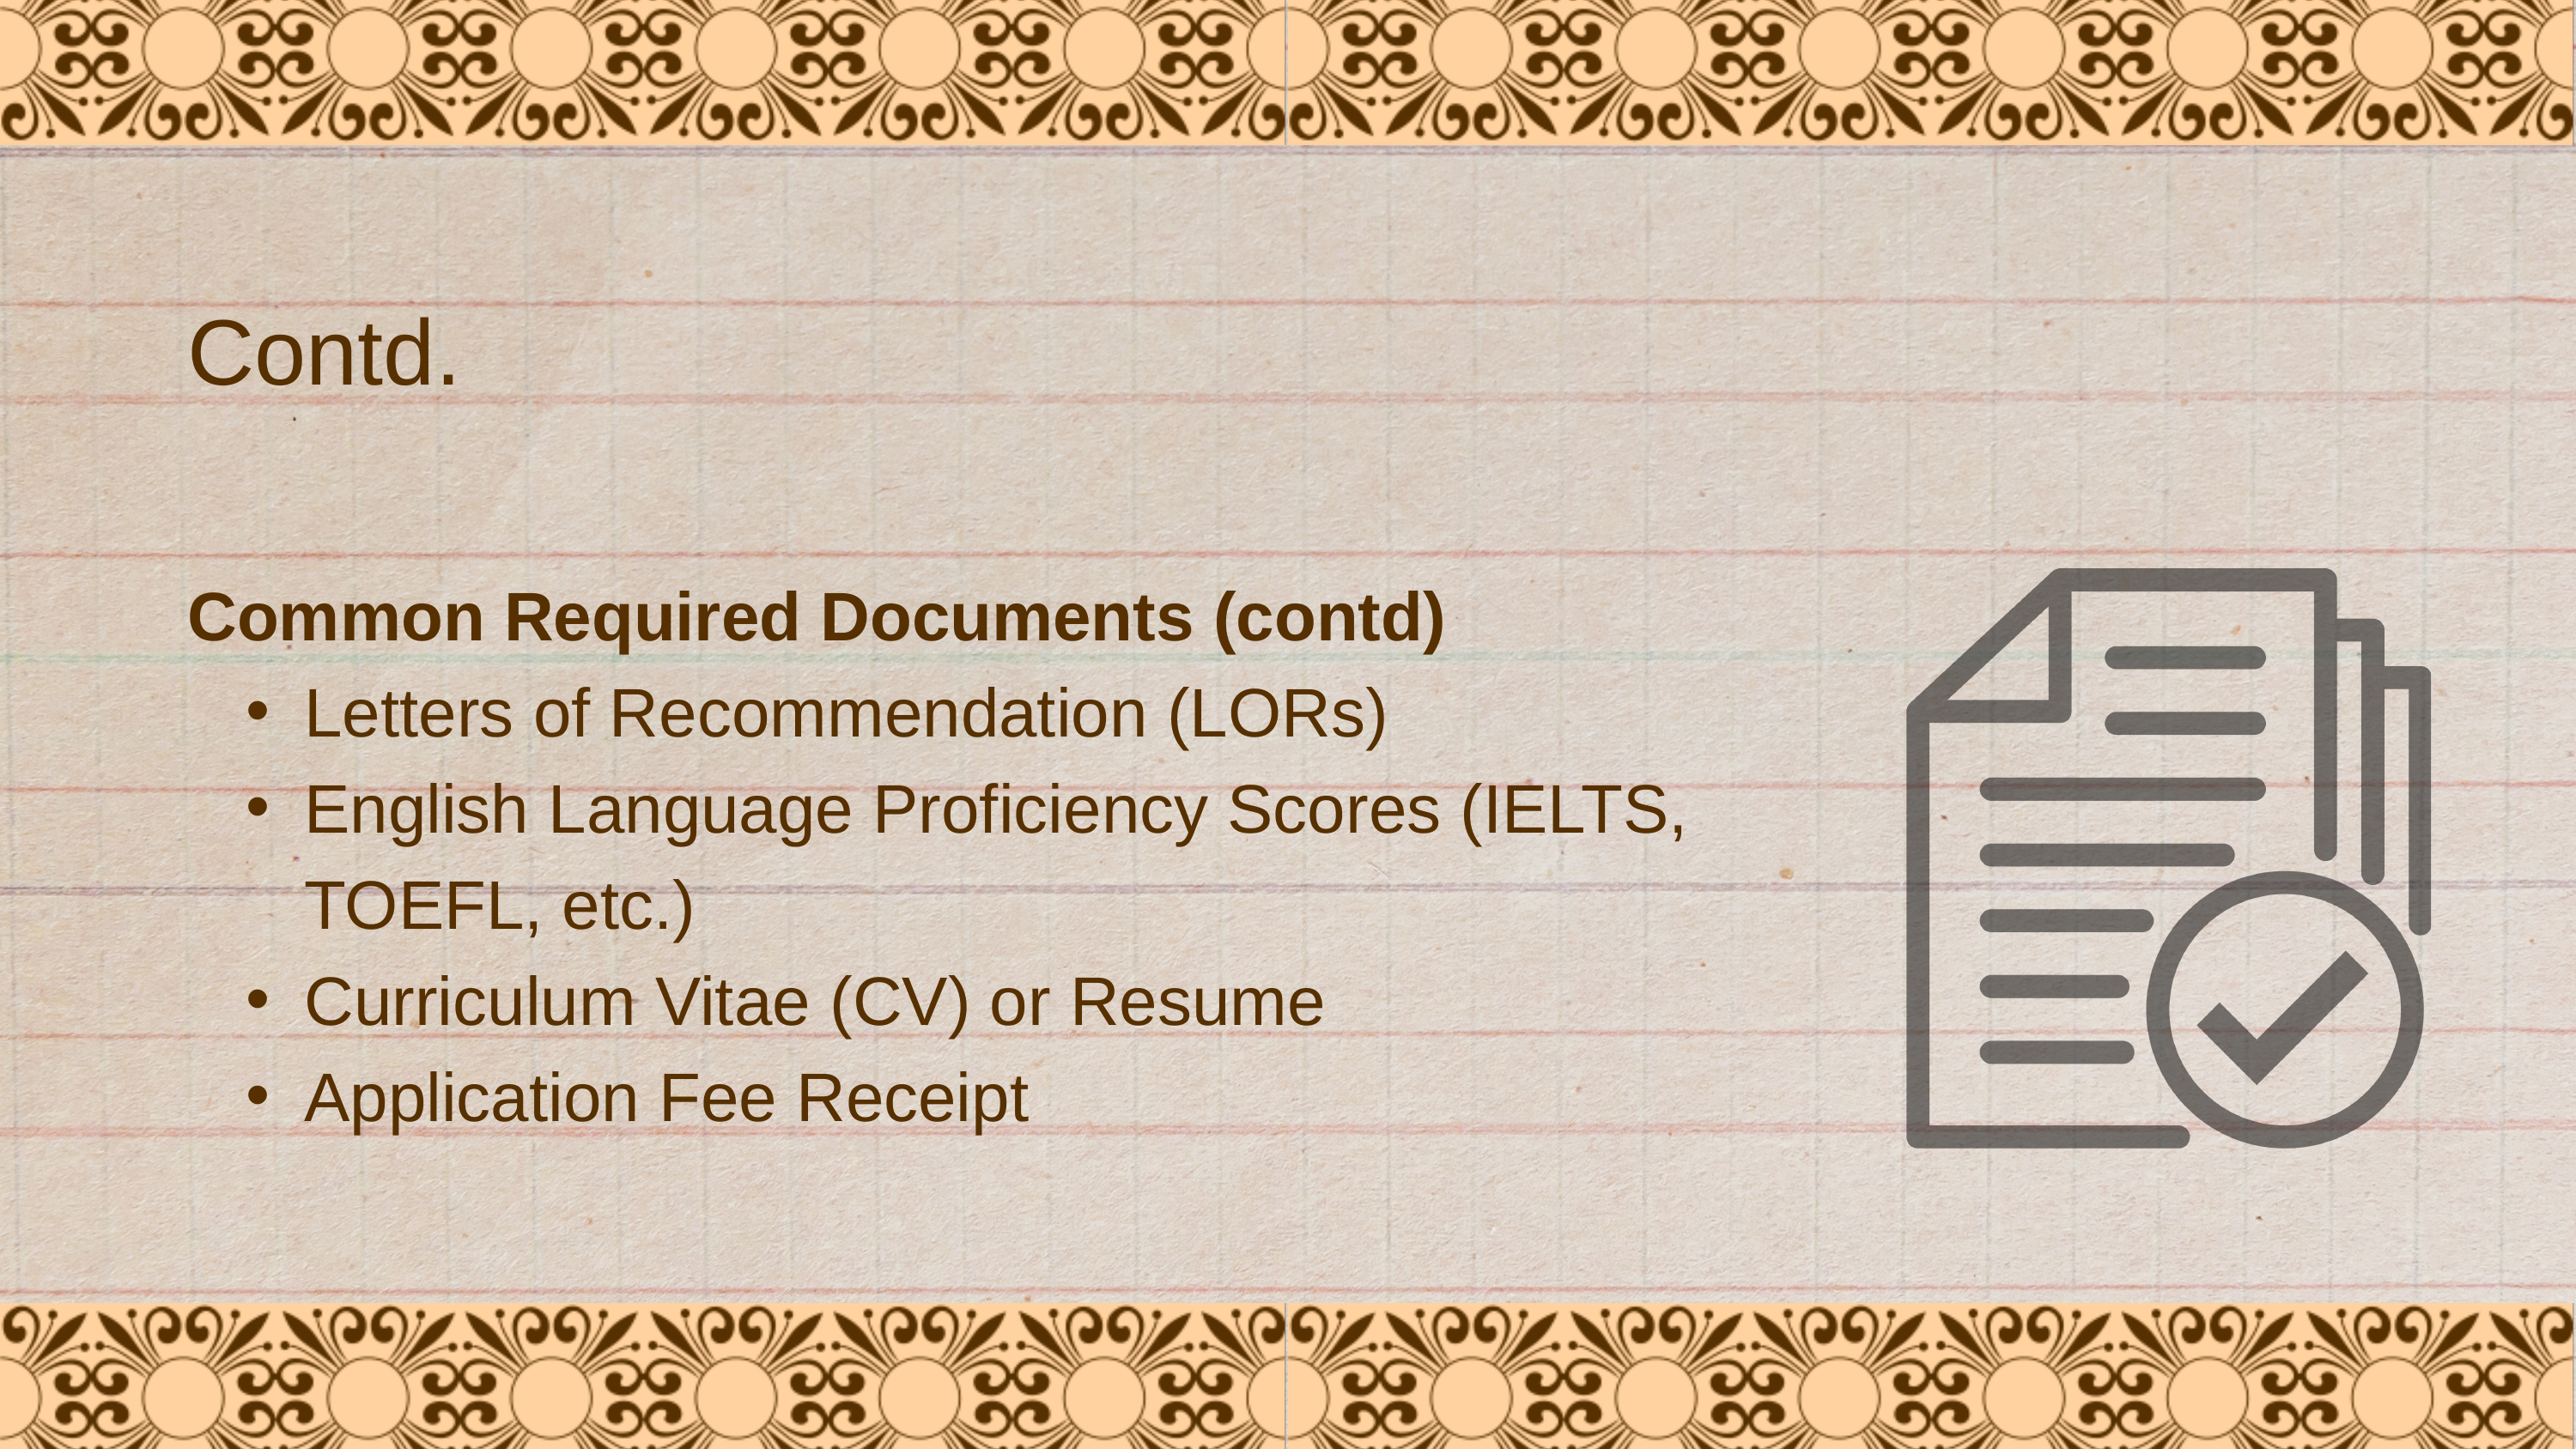

Contd.
Common Required Documents (contd)
Letters of Recommendation (LORs)
English Language Proficiency Scores (IELTS, TOEFL, etc.)
Curriculum Vitae (CV) or Resume
Application Fee Receipt